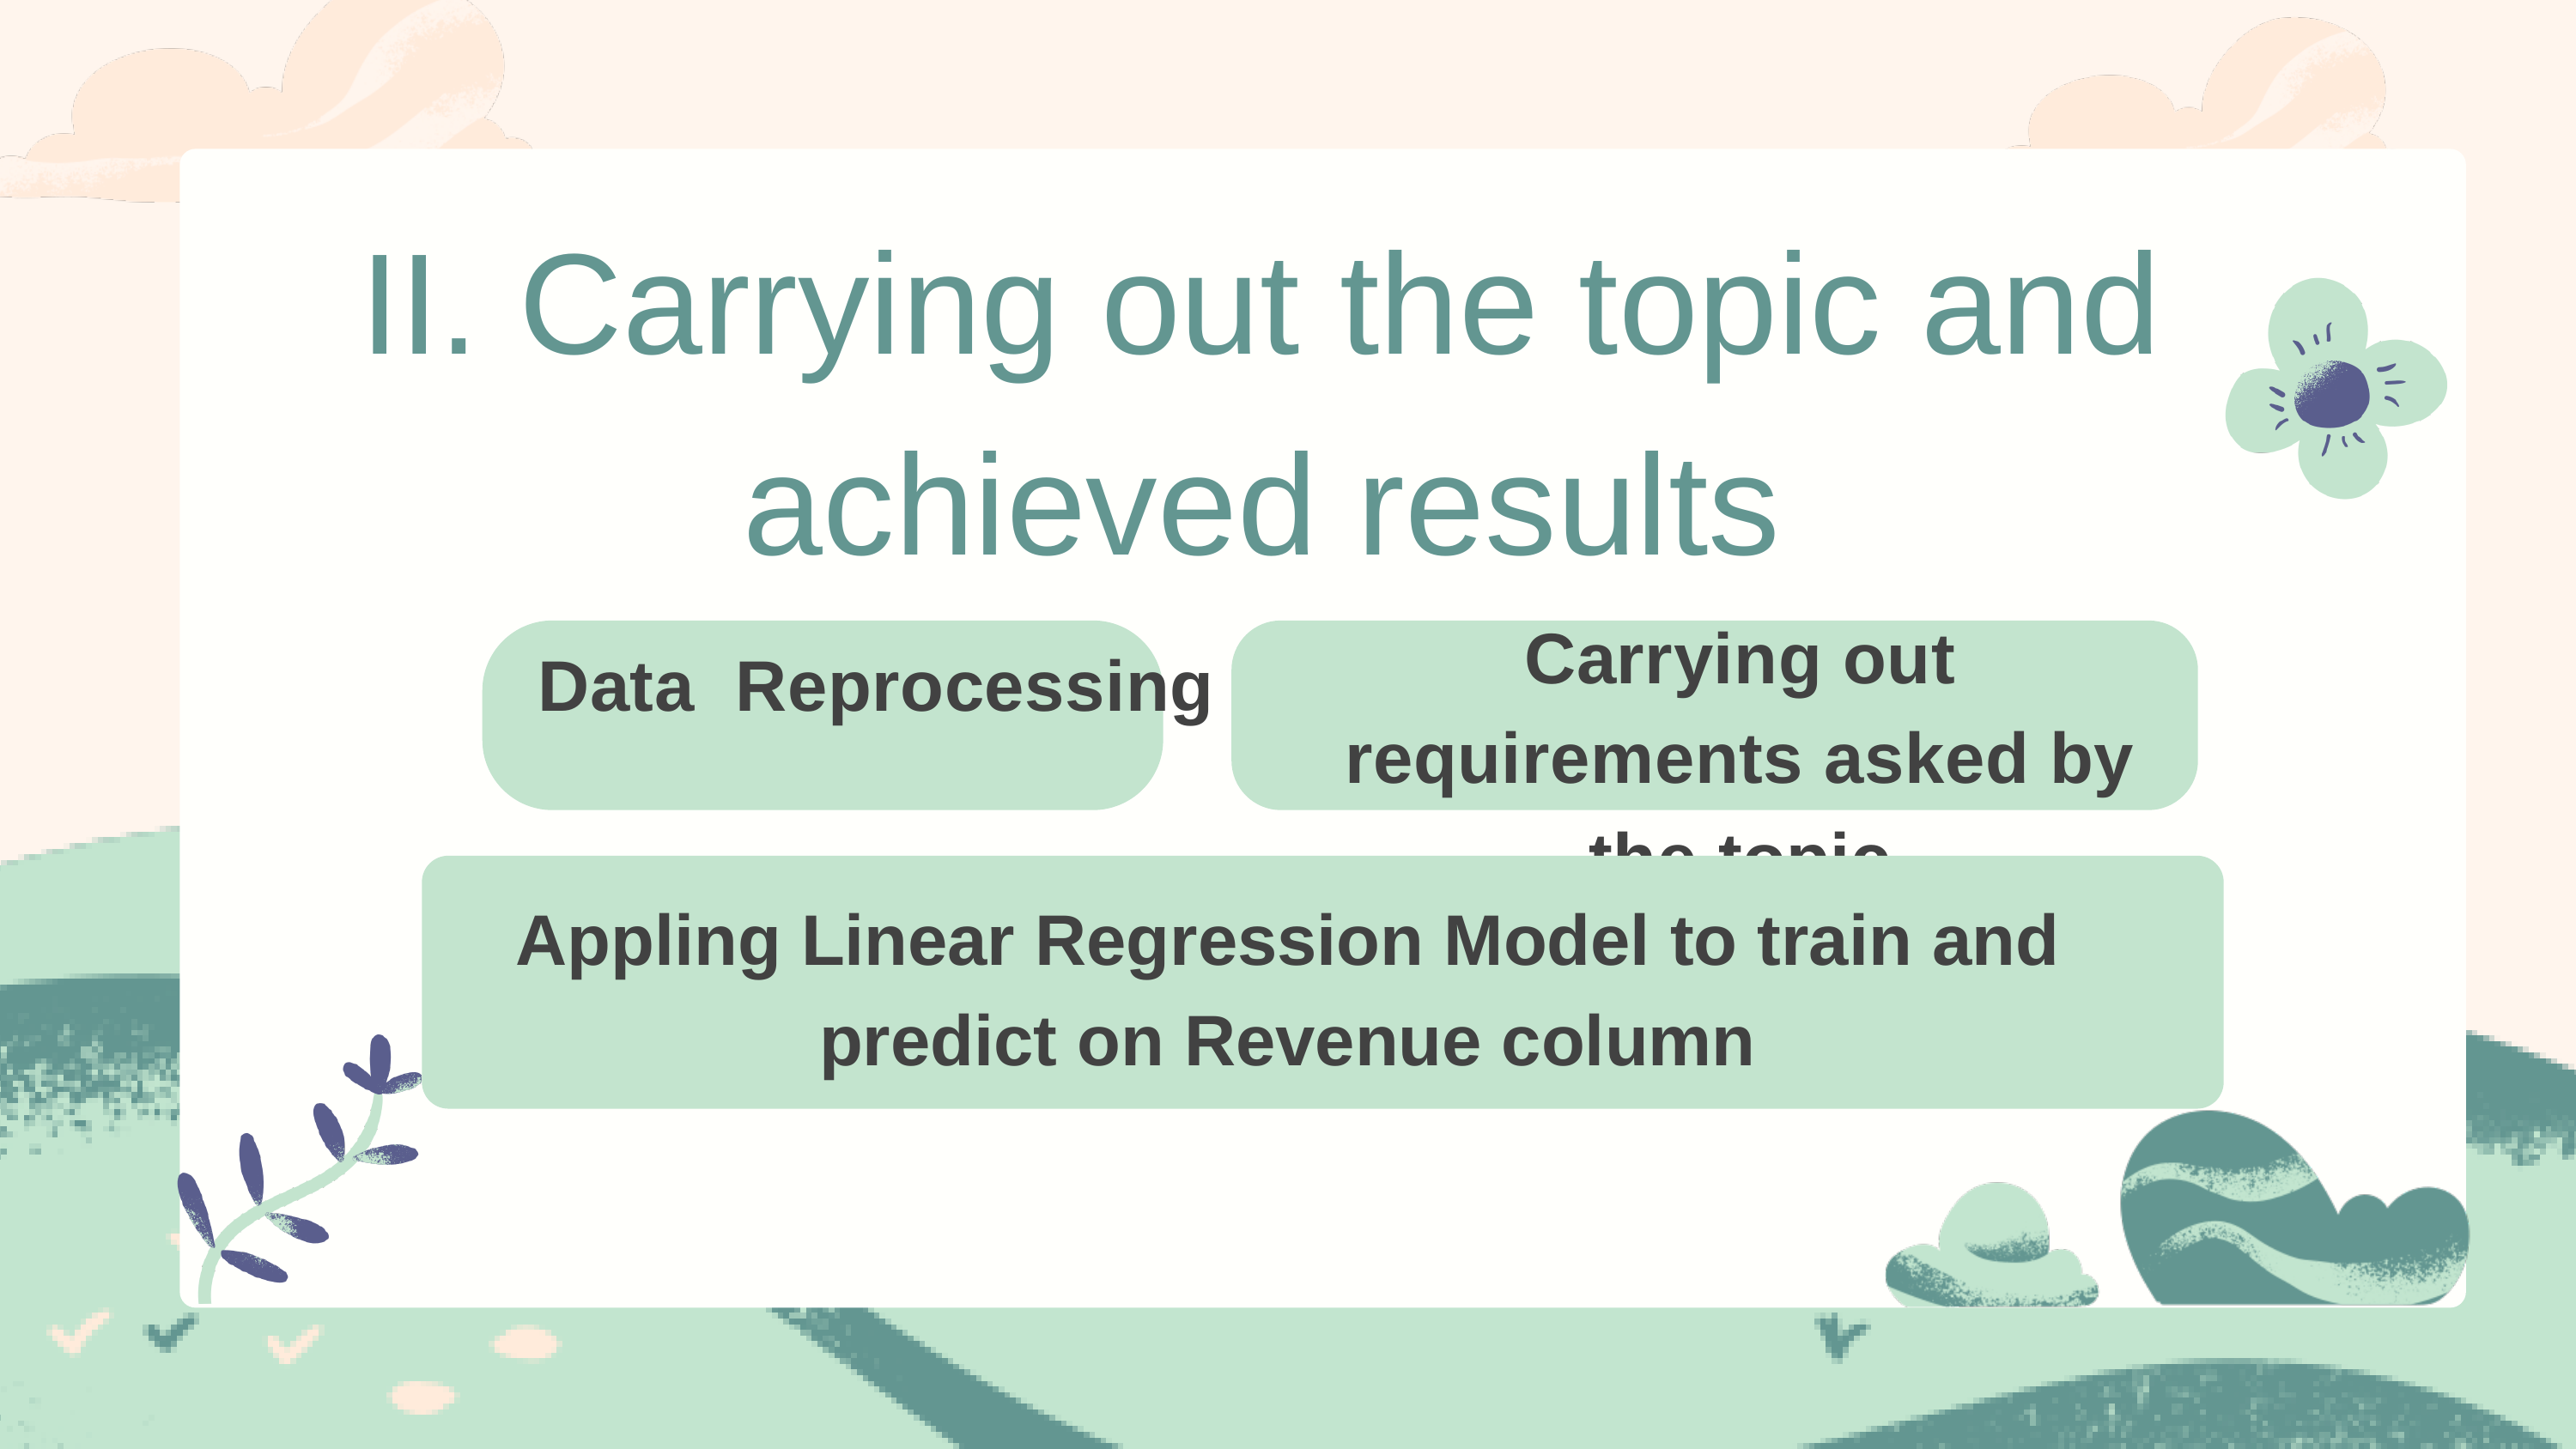

II. Carrying out the topic and achieved results

Carrying out requirements asked by the topic

Data  Reprocessing

Appling Linear Regression Model to train and predict on Revenue column